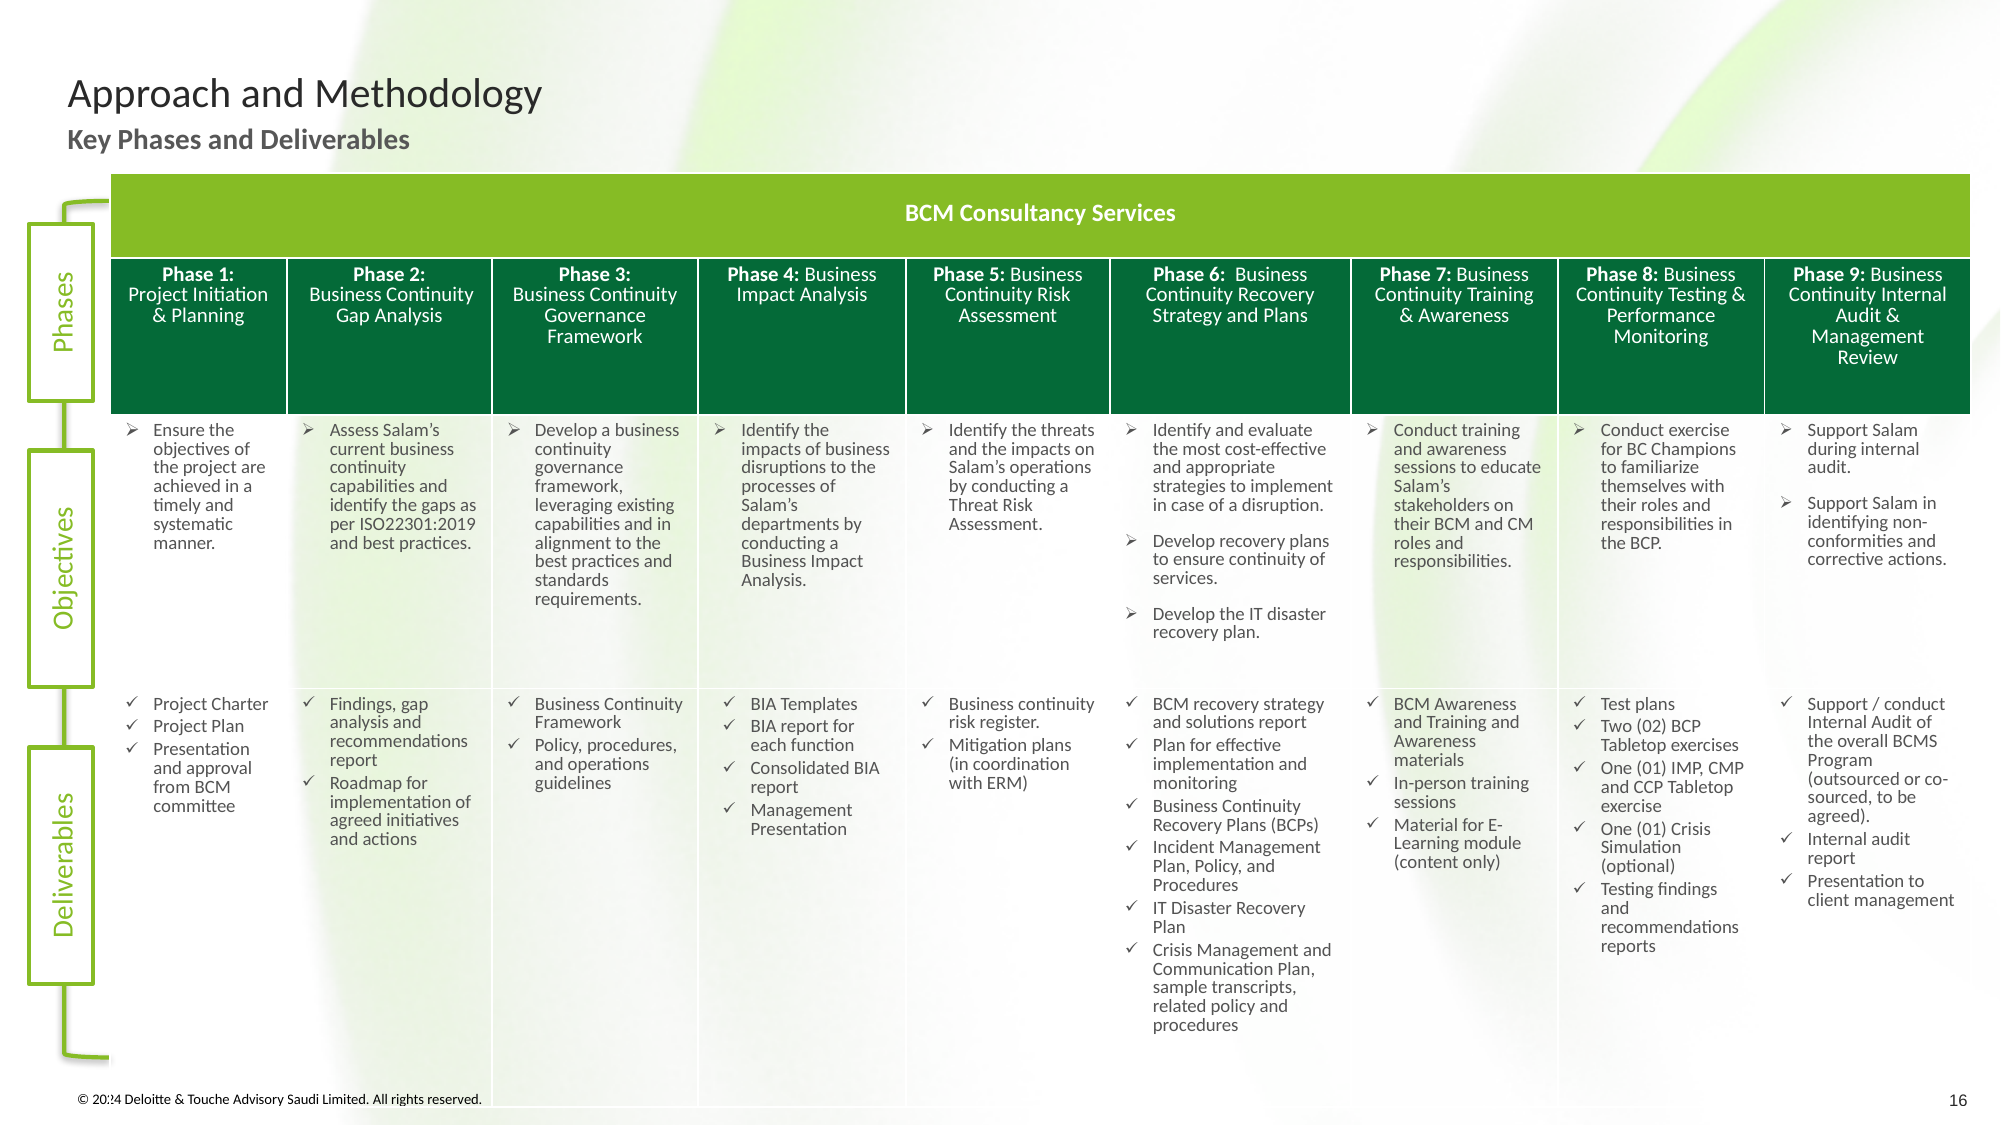

Approach and Methodology
Key Phases and Deliverables
| BCM Consultancy Services | 2 Years Engagement (2024 – 2025) |  |  |  |  |  |  |  |
| --- | --- | --- | --- | --- | --- | --- | --- | --- |
| Phase 1: Project Initiation & Planning | Phase 2: Business Continuity Gap Analysis | Phase 3: Business Continuity Governance Framework | Phase 4: Business Impact Analysis | Phase 5: Business Continuity Risk Assessment | Phase 6: Business Continuity Recovery Strategy and Plans | Phase 7: Business Continuity Training & Awareness | Phase 8: Business Continuity Testing & Performance Monitoring | Phase 9: Business Continuity Internal Audit & Management Review |
| Ensure the objectives of the project are achieved in a timely and systematic manner. | Assess Salam’s current business continuity capabilities and identify the gaps as per ISO22301:2019 and best practices. | Develop a business continuity governance framework, leveraging existing capabilities and in alignment to the best practices and standards requirements. | Identify the impacts of business disruptions to the processes of Salam’s departments by conducting a Business Impact Analysis. | Identify the threats and the impacts on Salam’s operations by conducting a Threat Risk Assessment. | Identify and evaluate the most cost-effective and appropriate strategies to implement in case of a disruption. Develop recovery plans to ensure continuity of services. Develop the IT disaster recovery plan. | Conduct training and awareness sessions to educate Salam’s stakeholders on their BCM and CM roles and responsibilities. | Conduct exercise for BC Champions to familiarize themselves with their roles and responsibilities in the BCP. | Support Salam during internal audit. Support Salam in identifying non-conformities and corrective actions. |
| Project Charter Project Plan Presentation and approval from BCM committee | Findings, gap analysis and recommendations report Roadmap for implementation of agreed initiatives and actions | Business Continuity Framework Policy, procedures, and operations guidelines | BIA Templates BIA report for each function Consolidated BIA report Management Presentation | Business continuity risk register. Mitigation plans (in coordination with ERM) | BCM recovery strategy and solutions report Plan for effective implementation and monitoring Business Continuity Recovery Plans (BCPs) Incident Management Plan, Policy, and Procedures IT Disaster Recovery Plan Crisis Management and Communication Plan, sample transcripts, related policy and procedures | BCM Awareness and Training and Awareness materials In-person training sessions Material for E-Learning module (content only) | Test plans Two (02) BCP Tabletop exercises One (01) IMP, CMP and CCP Tabletop exercise One (01) Crisis Simulation (optional) Testing findings and recommendations reports | Support / conduct Internal Audit of the overall BCMS Program (outsourced or co-sourced, to be agreed). Internal audit report Presentation to client management |

Phases
Objectives
Deliverables